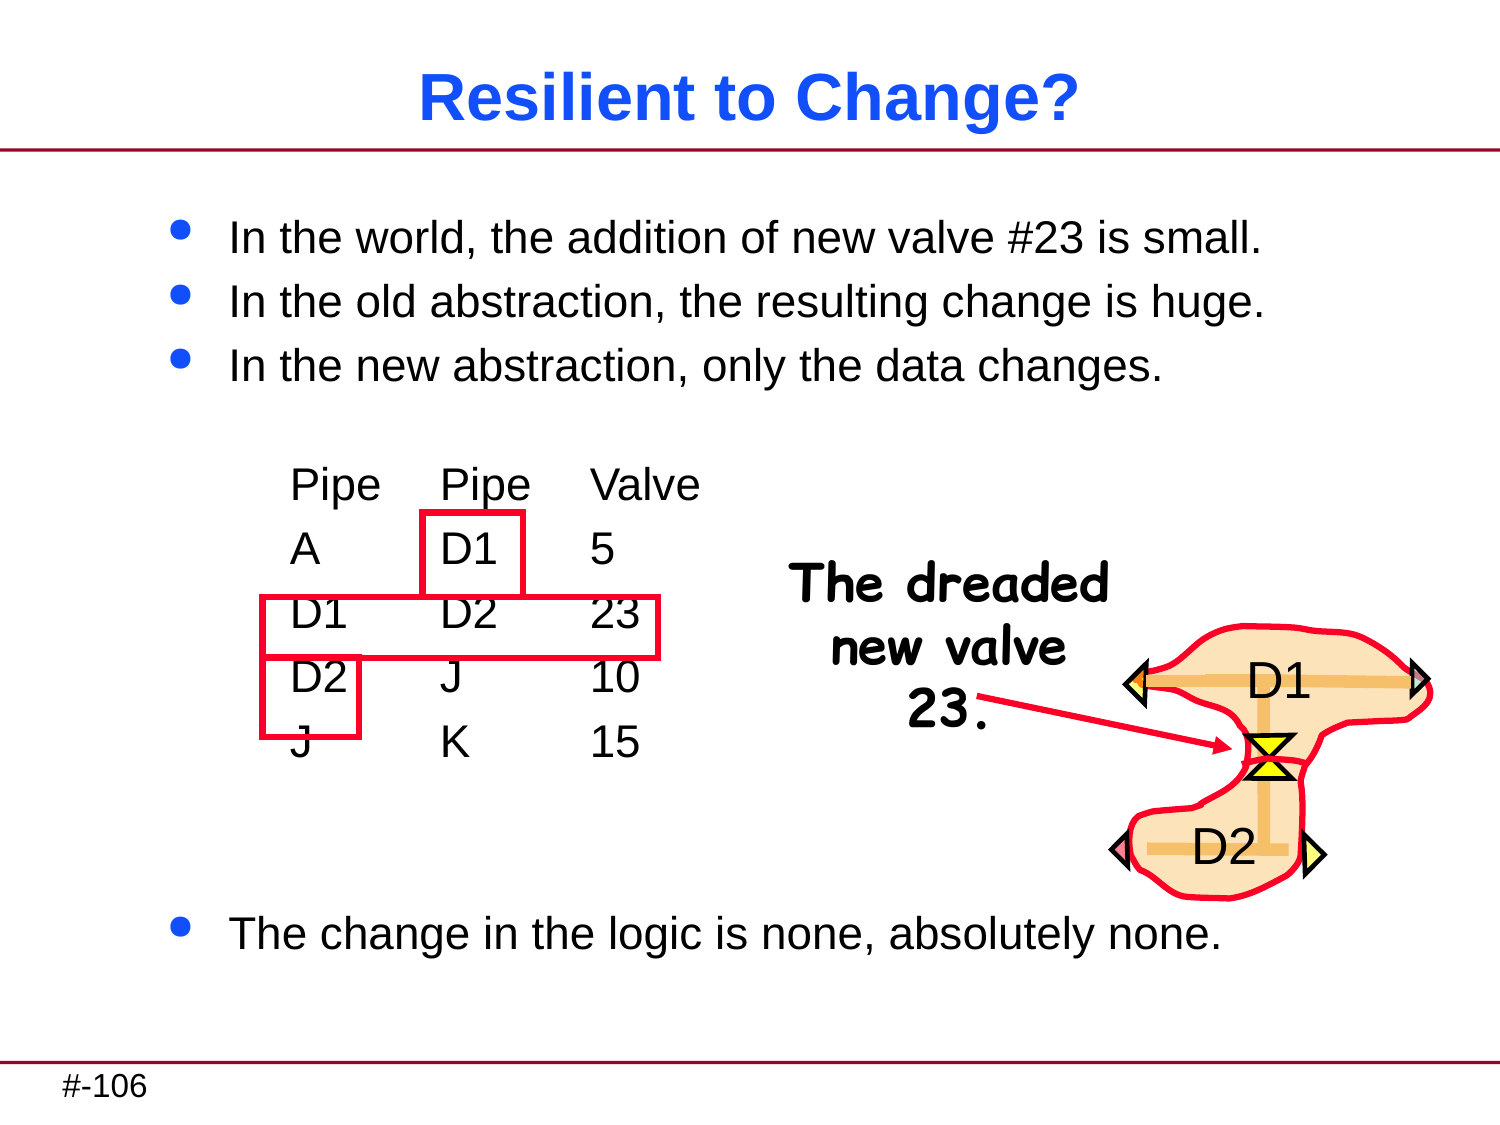

# Resilient to Change?
In the world, the addition of new valve #23 is small.
In the old abstraction, the resulting change is huge.
In the new abstraction, only the data changes.
	Pipe	Pipe	Valve
	A	D1	5
	D1	D2	23
	D2	J	10
	J	K	15

The change in the logic is none, absolutely none.

The dreaded new valve 23.

D1

D2